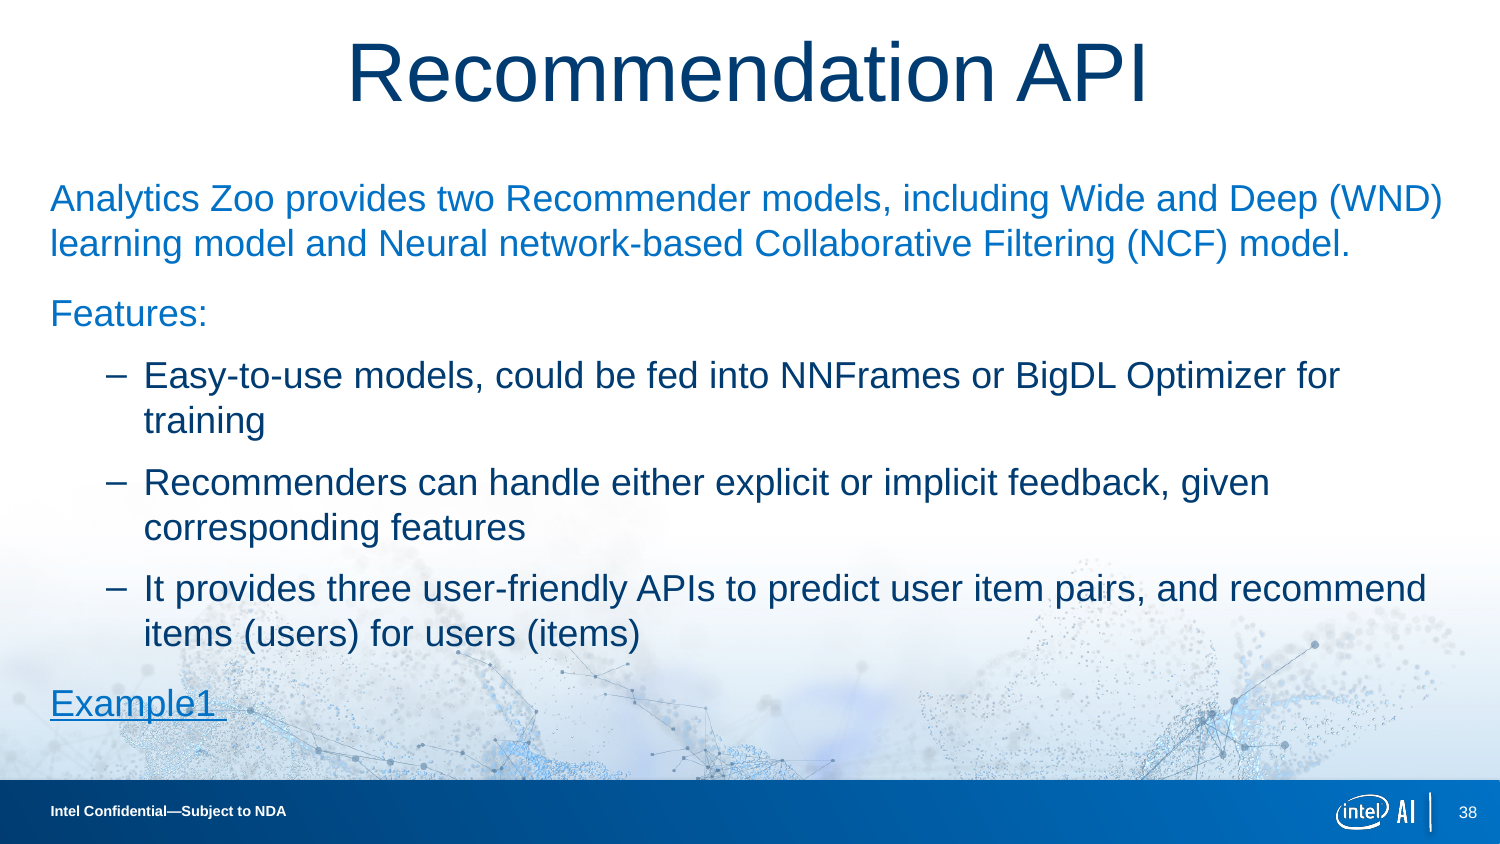

# Recommendation API
Analytics Zoo provides two Recommender models, including Wide and Deep (WND) learning model and Neural network-based Collaborative Filtering (NCF) model.
Features:
Easy-to-use models, could be fed into NNFrames or BigDL Optimizer for training
Recommenders can handle either explicit or implicit feedback, given corresponding features
It provides three user-friendly APIs to predict user item pairs, and recommend items (users) for users (items)
Example1